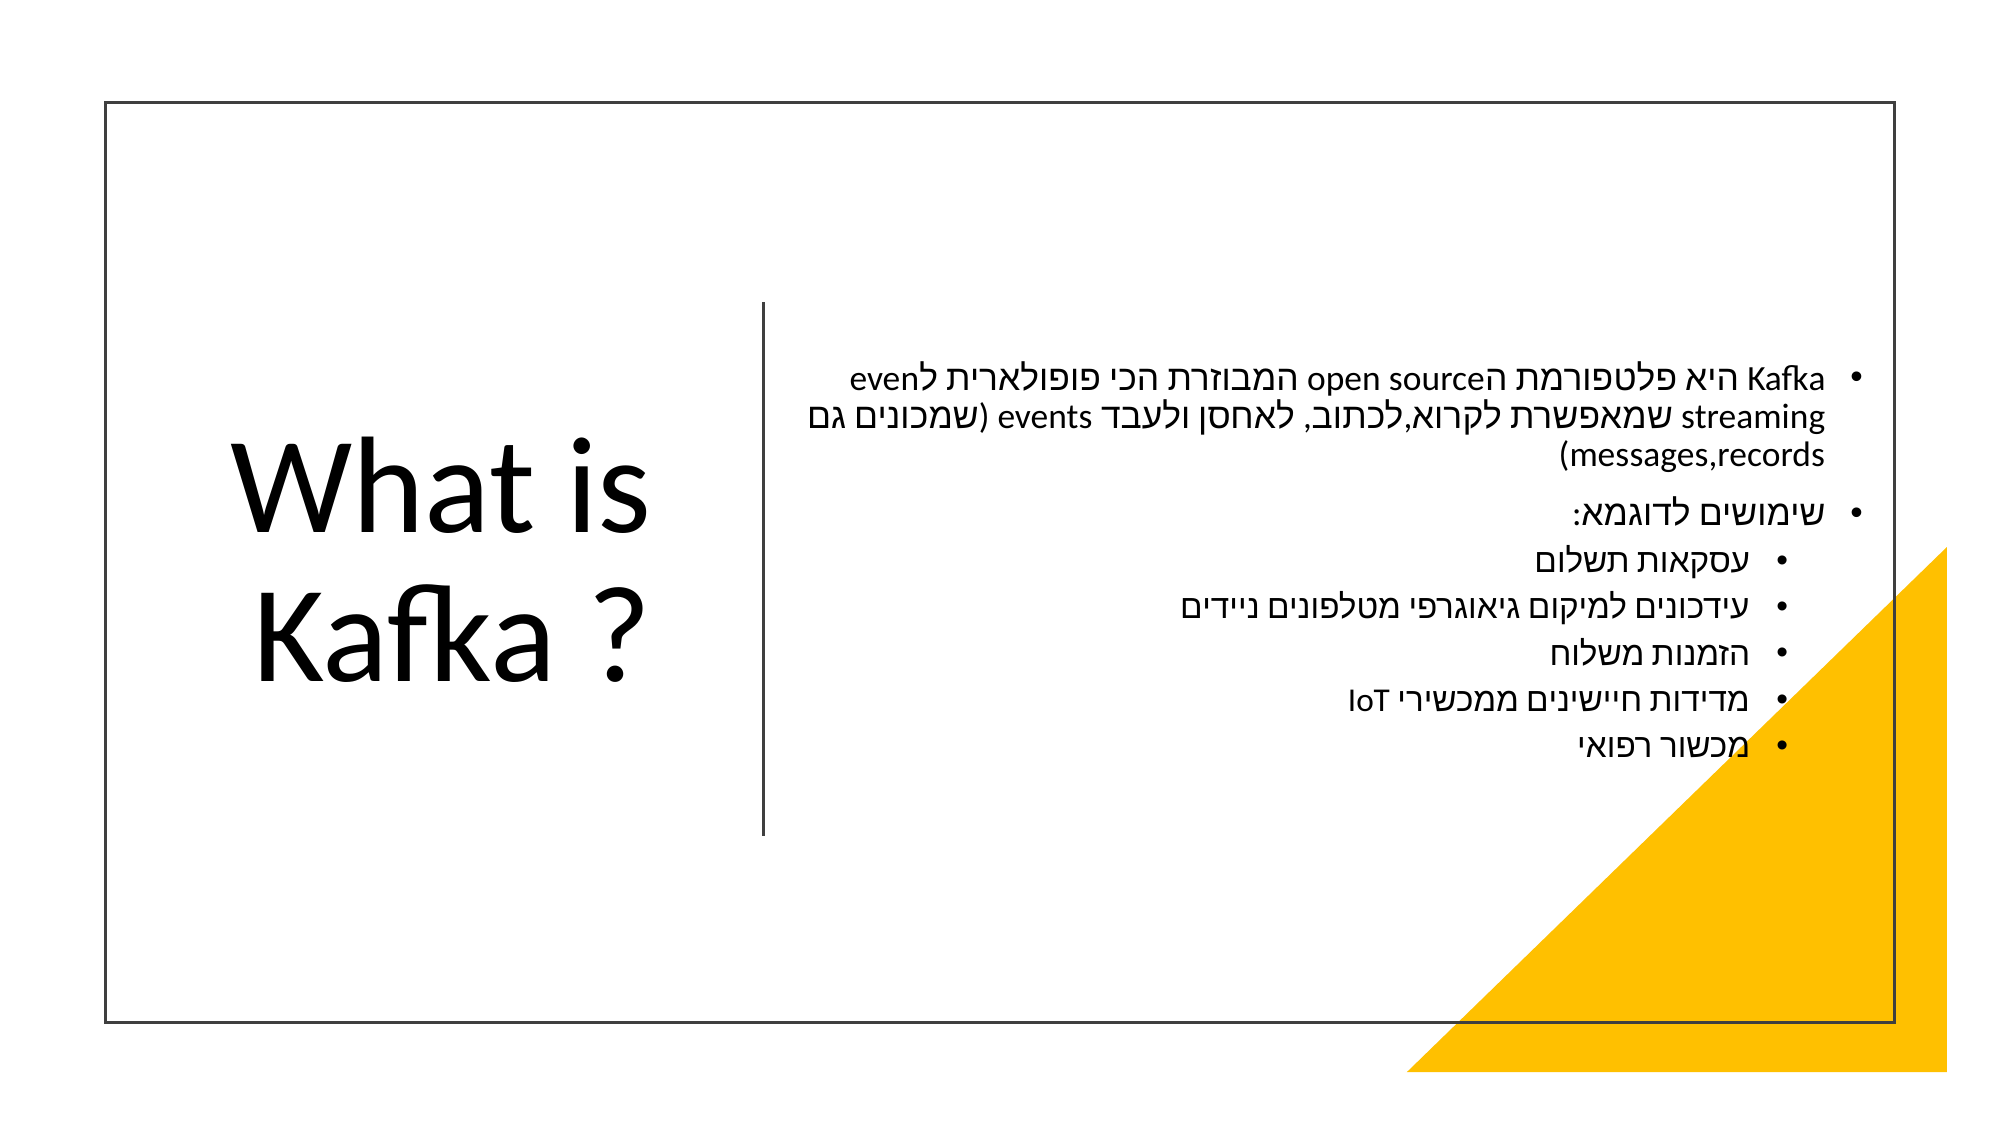

Kafka היא פלטפורמת הopen source המבוזרת הכי פופולארית לeven streaming שמאפשרת לקרוא,לכתוב, לאחסן ולעבד events (שמכונים גם messages,records)
שימושים לדוגמא:
עסקאות תשלום
עידכונים למיקום גיאוגרפי מטלפונים ניידים
הזמנות משלוח
מדידות חיישינים ממכשירי IoT
מכשור רפואי
# What is Kafka ?